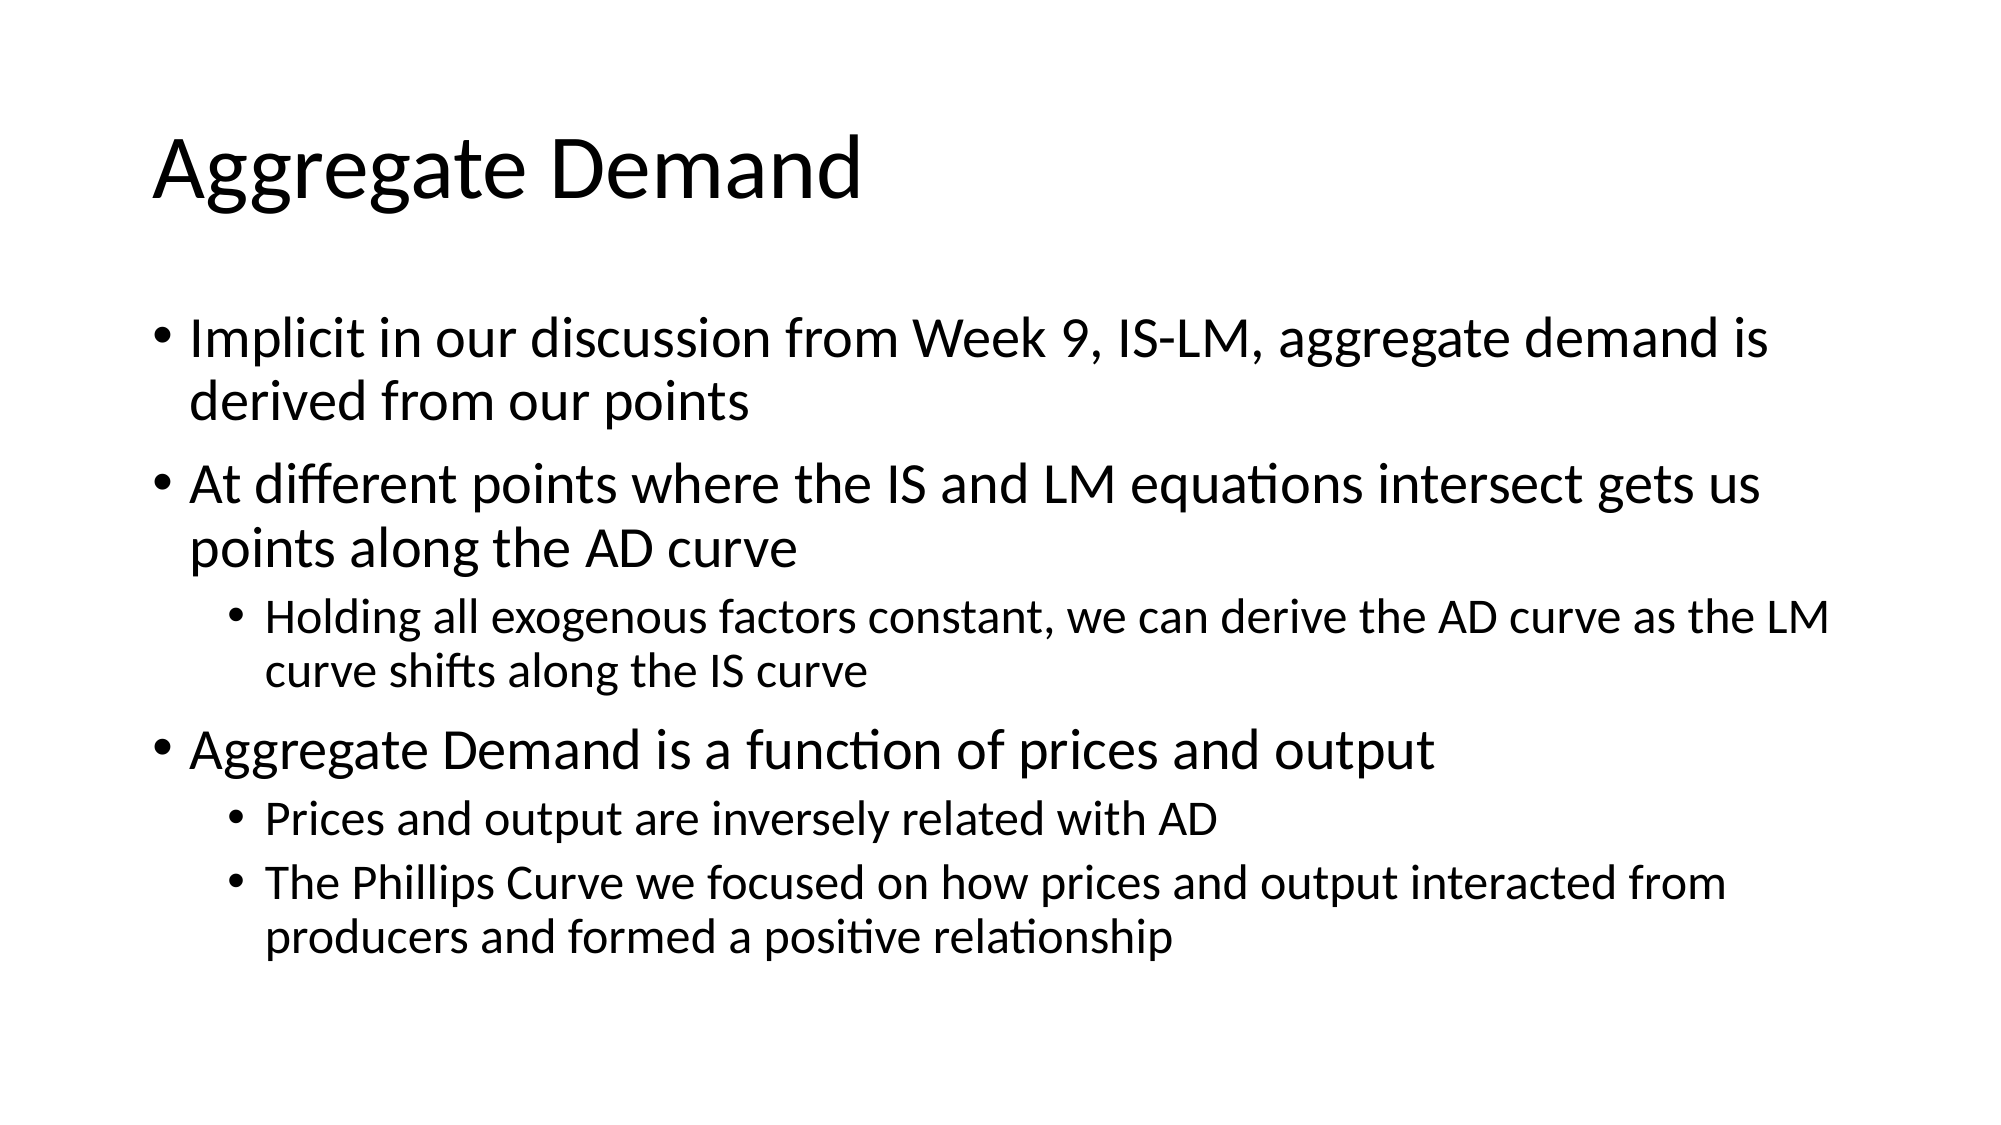

# Aggregate Demand
Implicit in our discussion from Week 9, IS-LM, aggregate demand is derived from our points
At different points where the IS and LM equations intersect gets us points along the AD curve
Holding all exogenous factors constant, we can derive the AD curve as the LM curve shifts along the IS curve
Aggregate Demand is a function of prices and output
Prices and output are inversely related with AD
The Phillips Curve we focused on how prices and output interacted from producers and formed a positive relationship